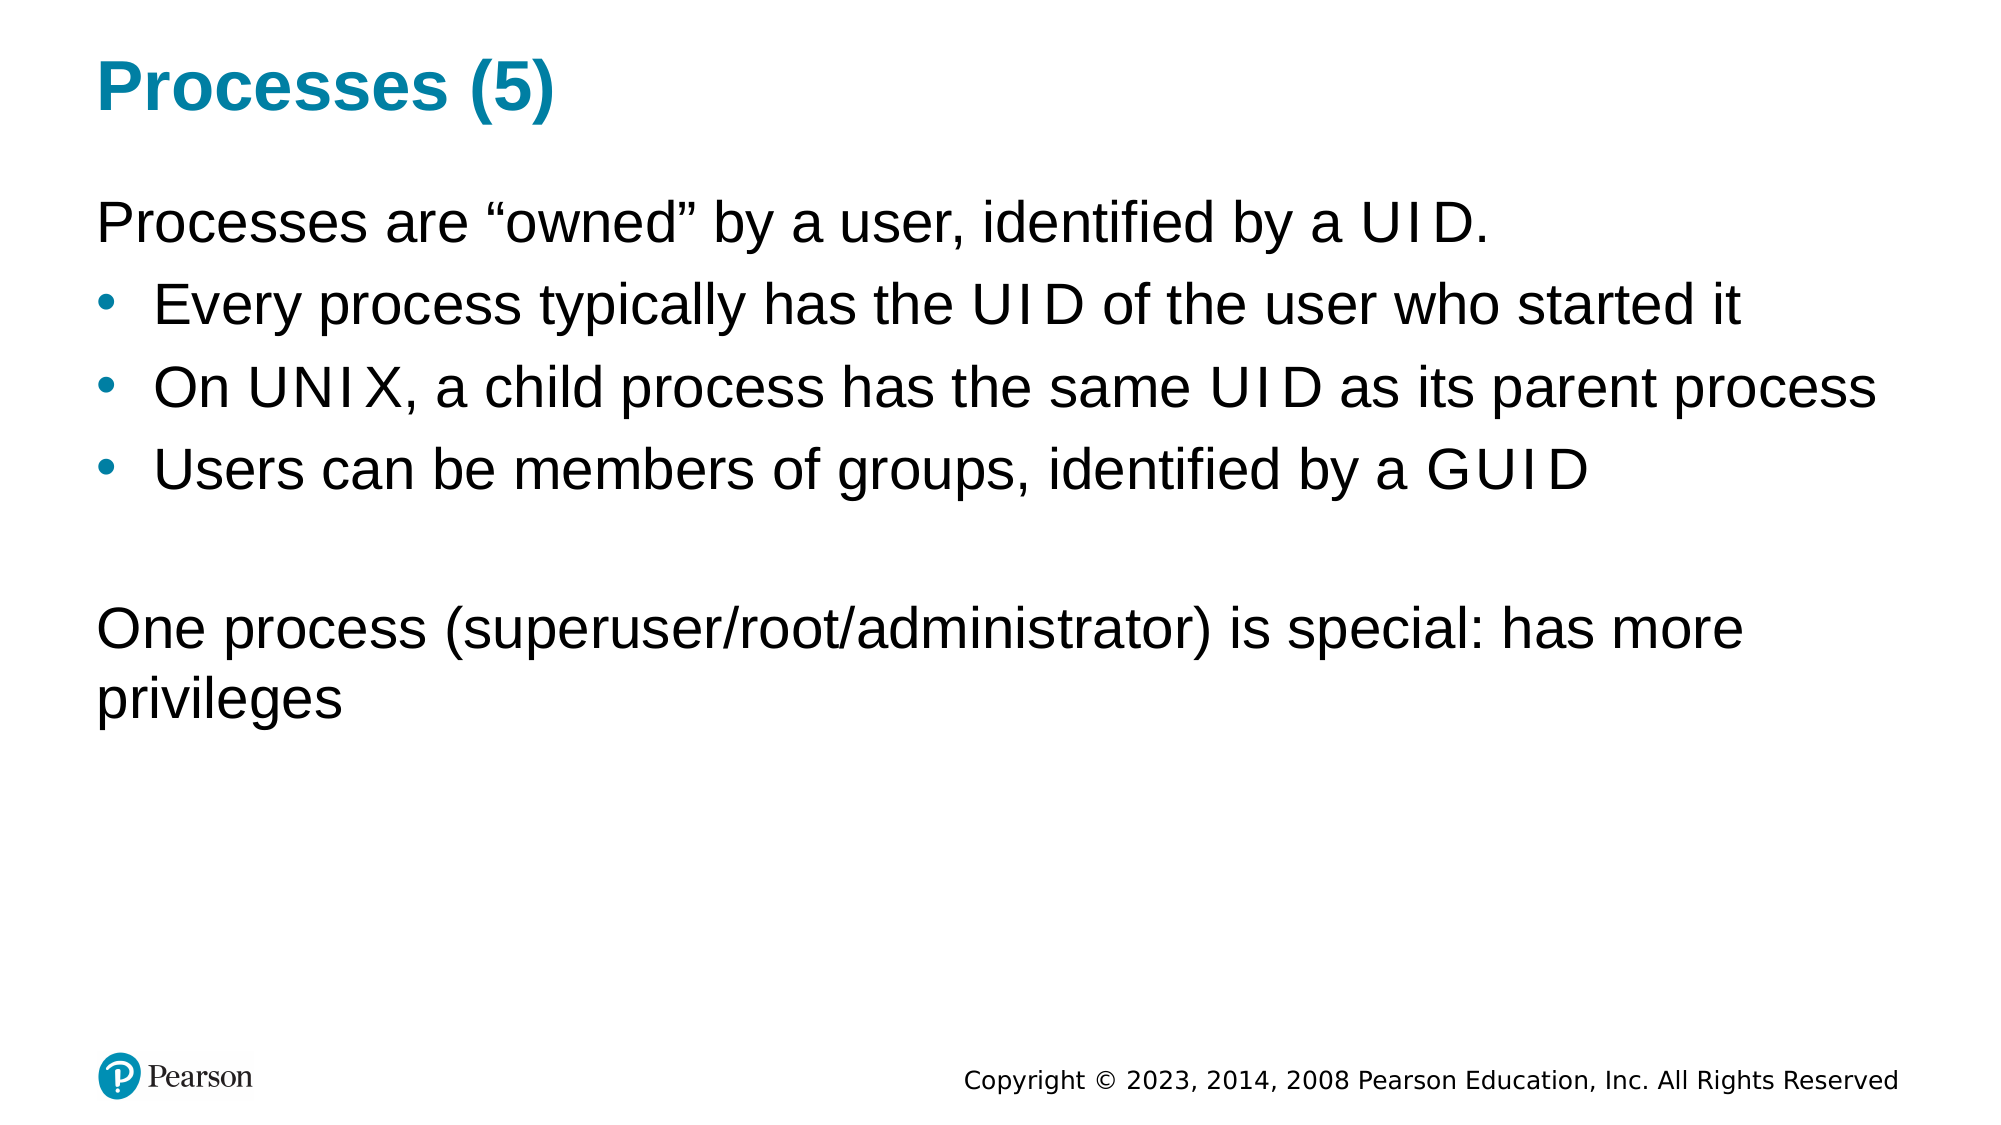

# Processes (5)
Processes are “owned” by a user, identified by a U I D.
Every process typically has the U I D of the user who started it
On U N I X, a child process has the same U I D as its parent process
Users can be members of groups, identified by a G U I D
One process (superuser/root/administrator) is special: has more privileges